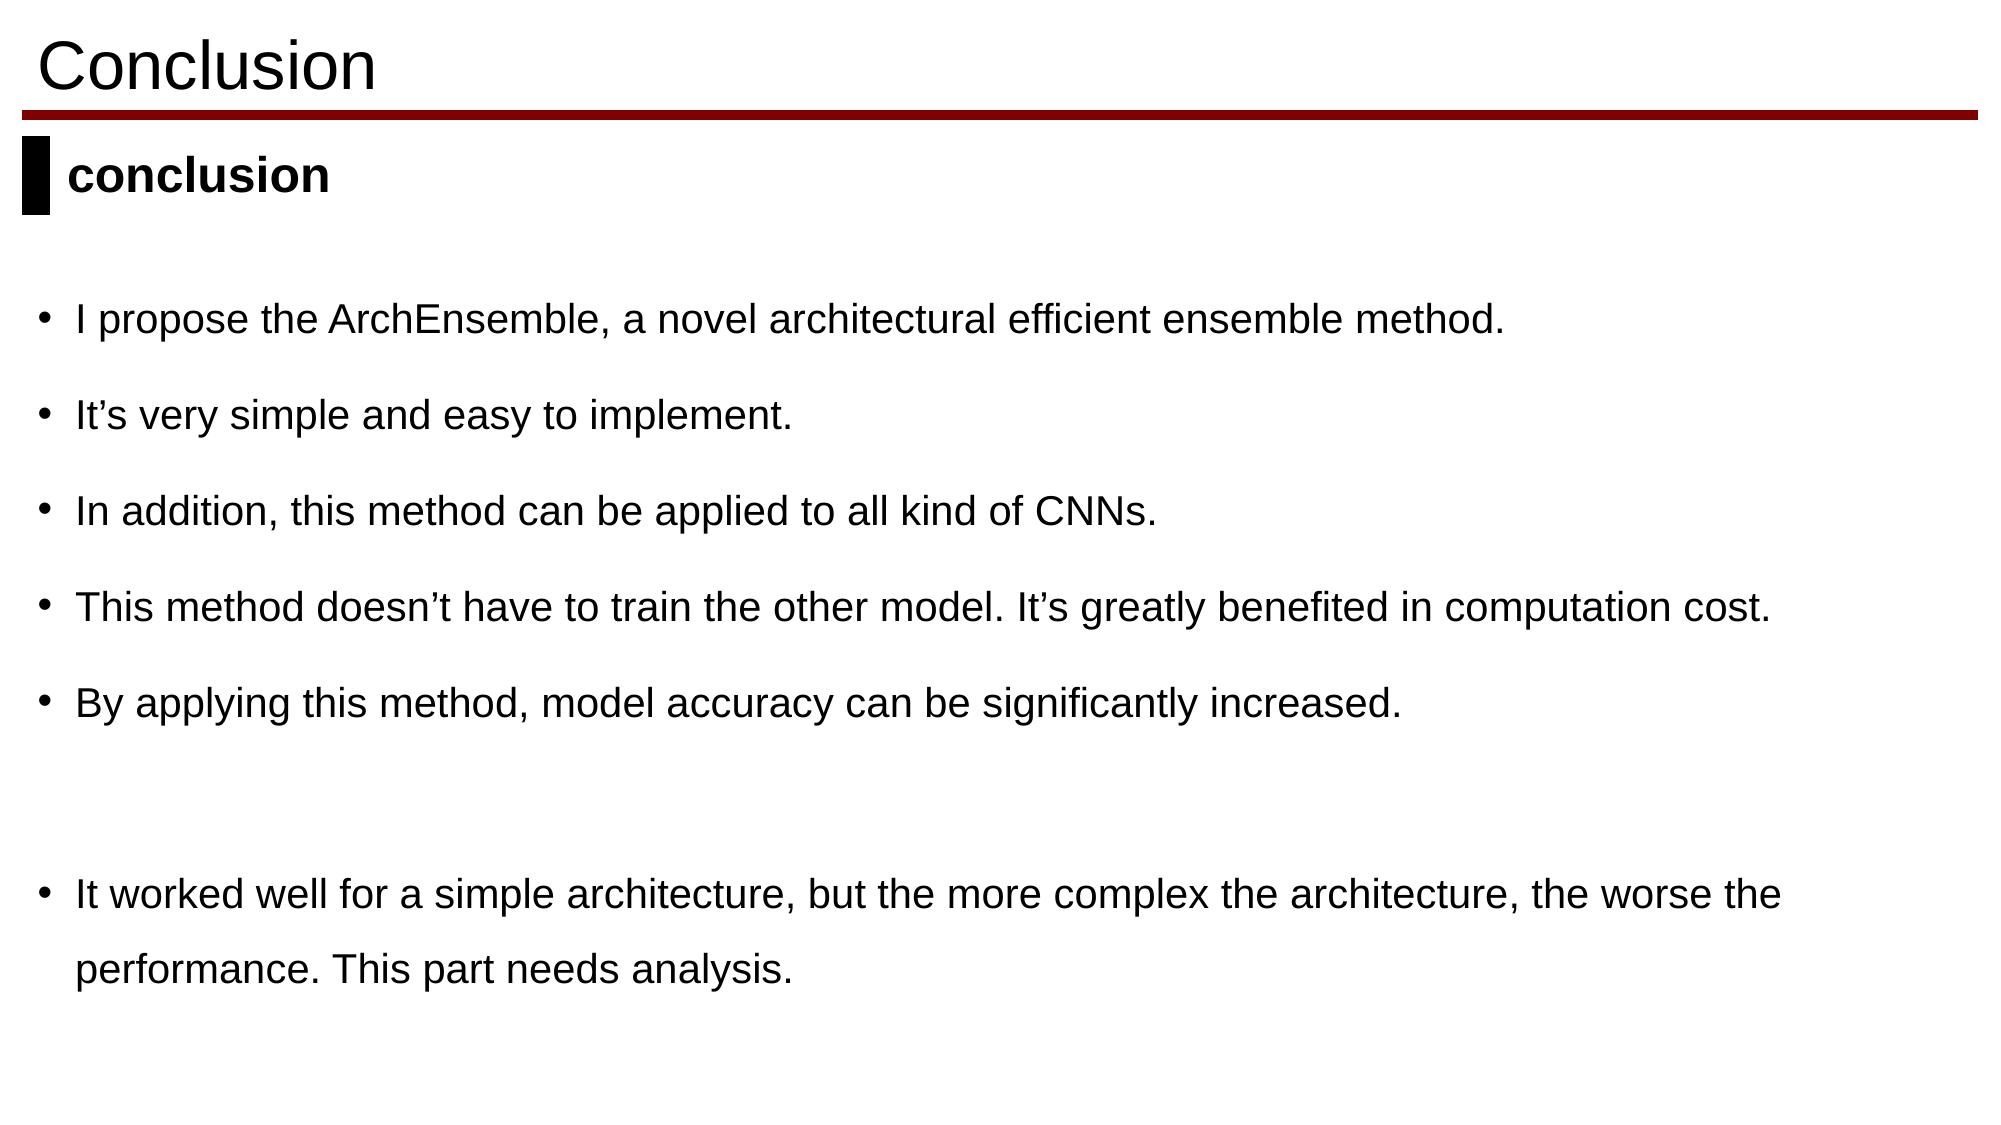

# Conclusion
conclusion
I propose the ArchEnsemble, a novel architectural efficient ensemble method.
It’s very simple and easy to implement.
In addition, this method can be applied to all kind of CNNs.
This method doesn’t have to train the other model. It’s greatly benefited in computation cost.
By applying this method, model accuracy can be significantly increased.

It worked well for a simple architecture, but the more complex the architecture, the worse the performance. This part needs analysis.